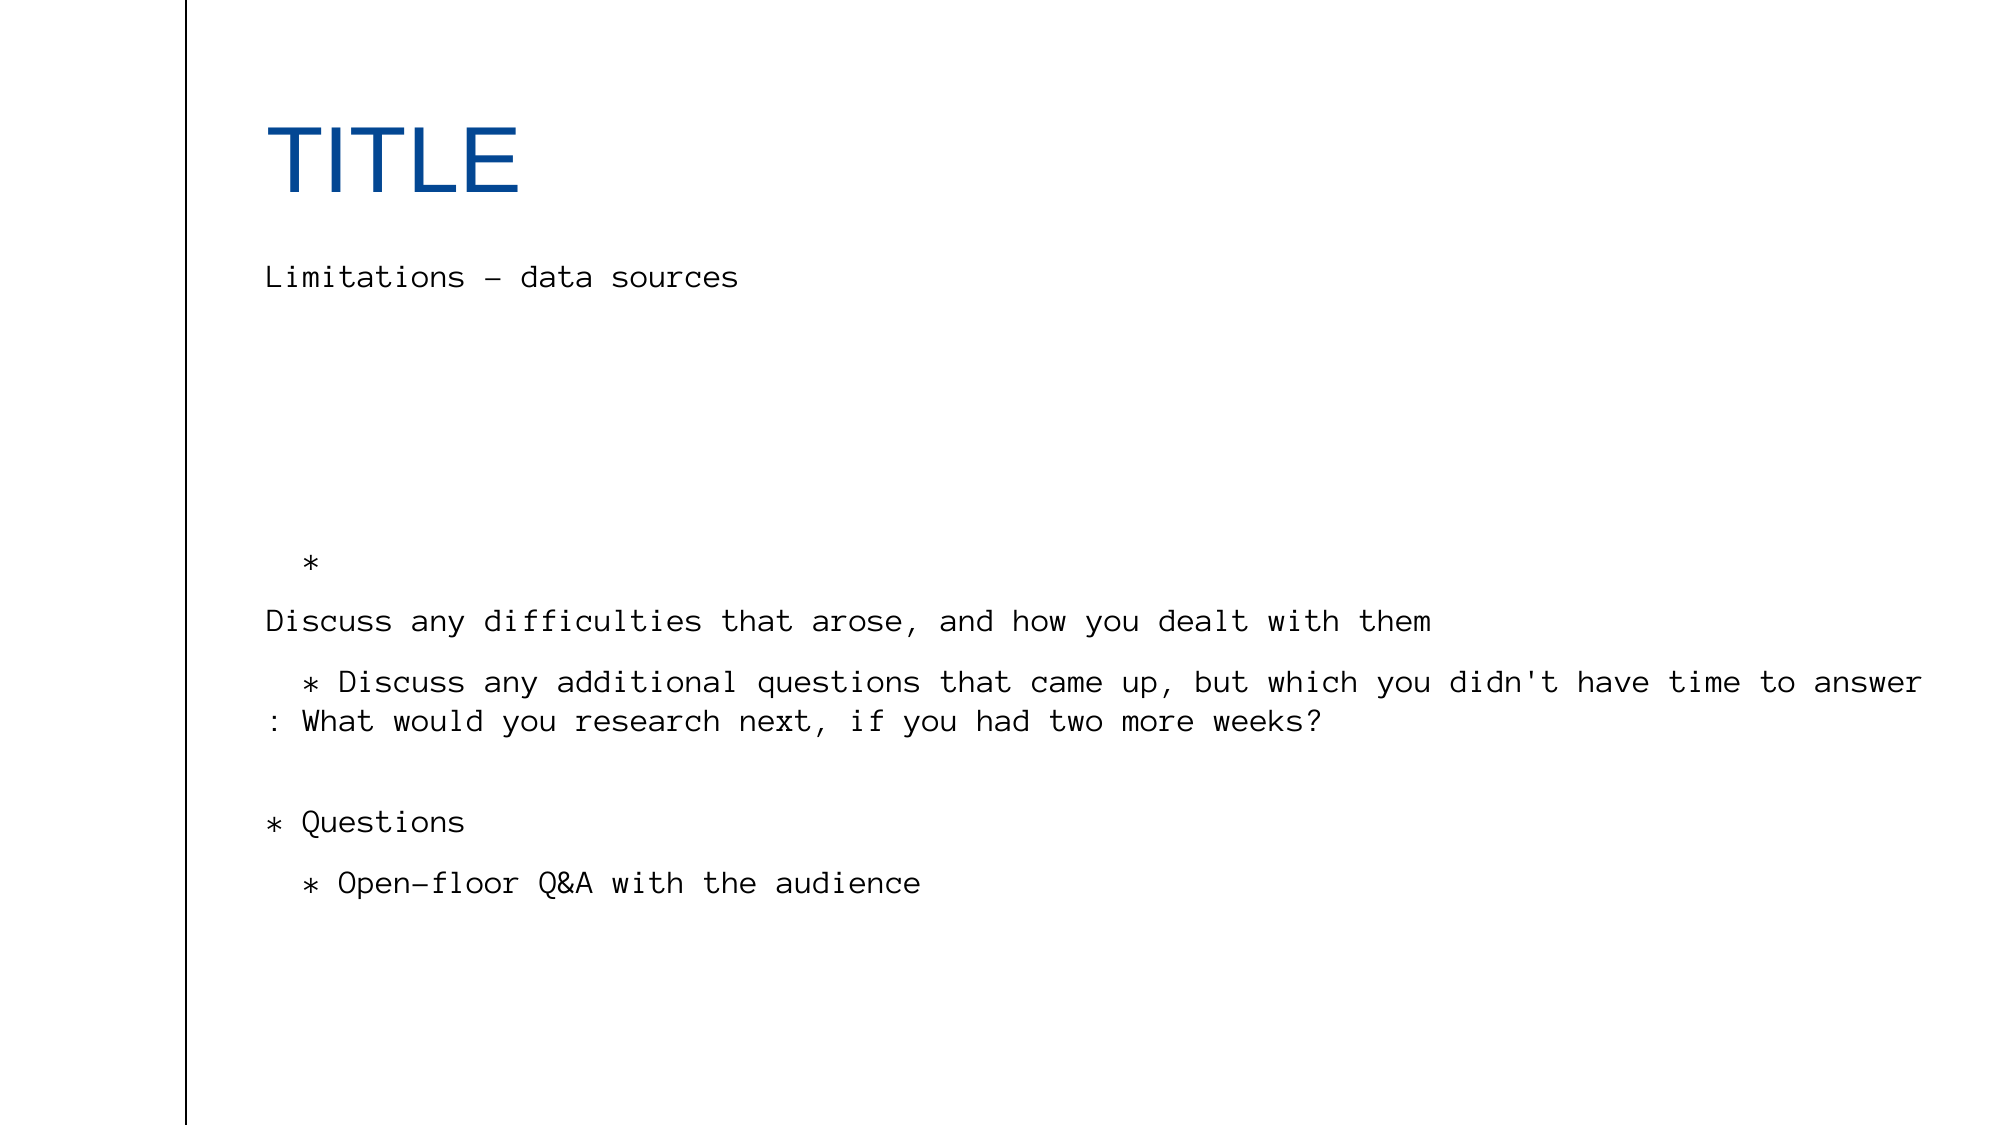

# title
Limitations – data sources

  *
Discuss any difficulties that arose, and how you dealt with them
  * Discuss any additional questions that came up, but which you didn't have time to answer: What would you research next, if you had two more weeks?
* Questions
  * Open-floor Q&A with the audience